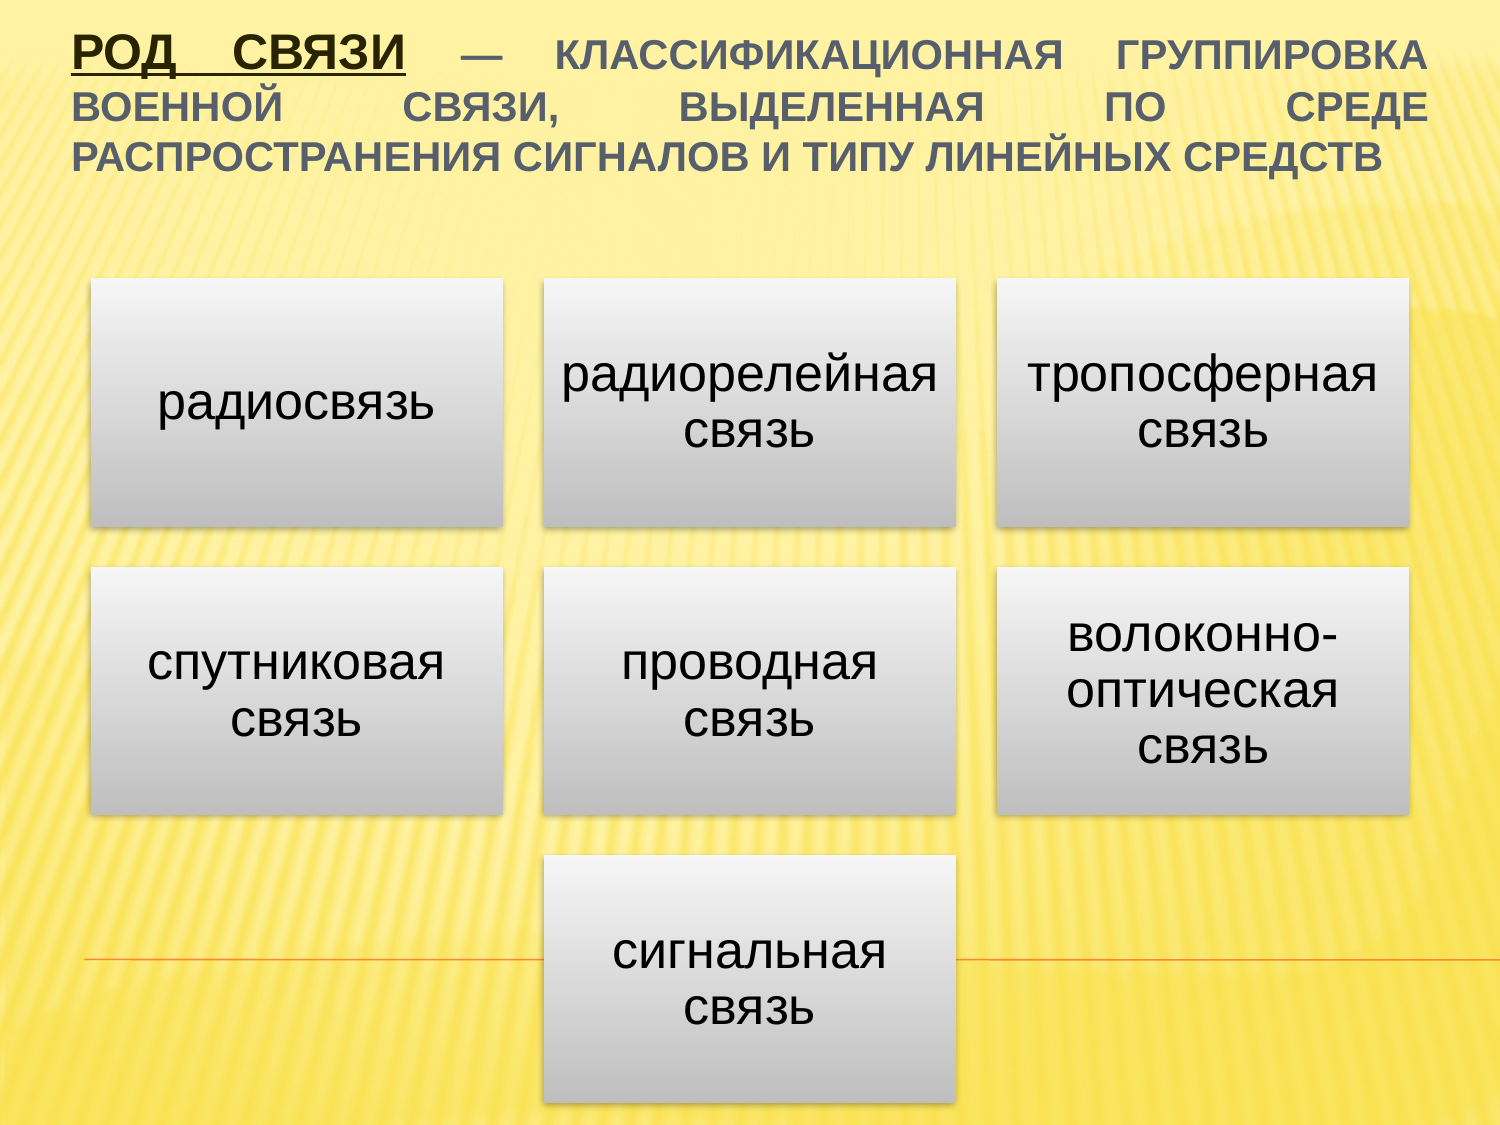

# Род связи — классификационная группировка военной связи, выделенная по среде распространения сигналов и типу линейных средств
радиосвязь
радиорелейная связь
тропосферная связь
спутниковая связь
проводная связь
волоконно-оптическая связь
сигнальная связь